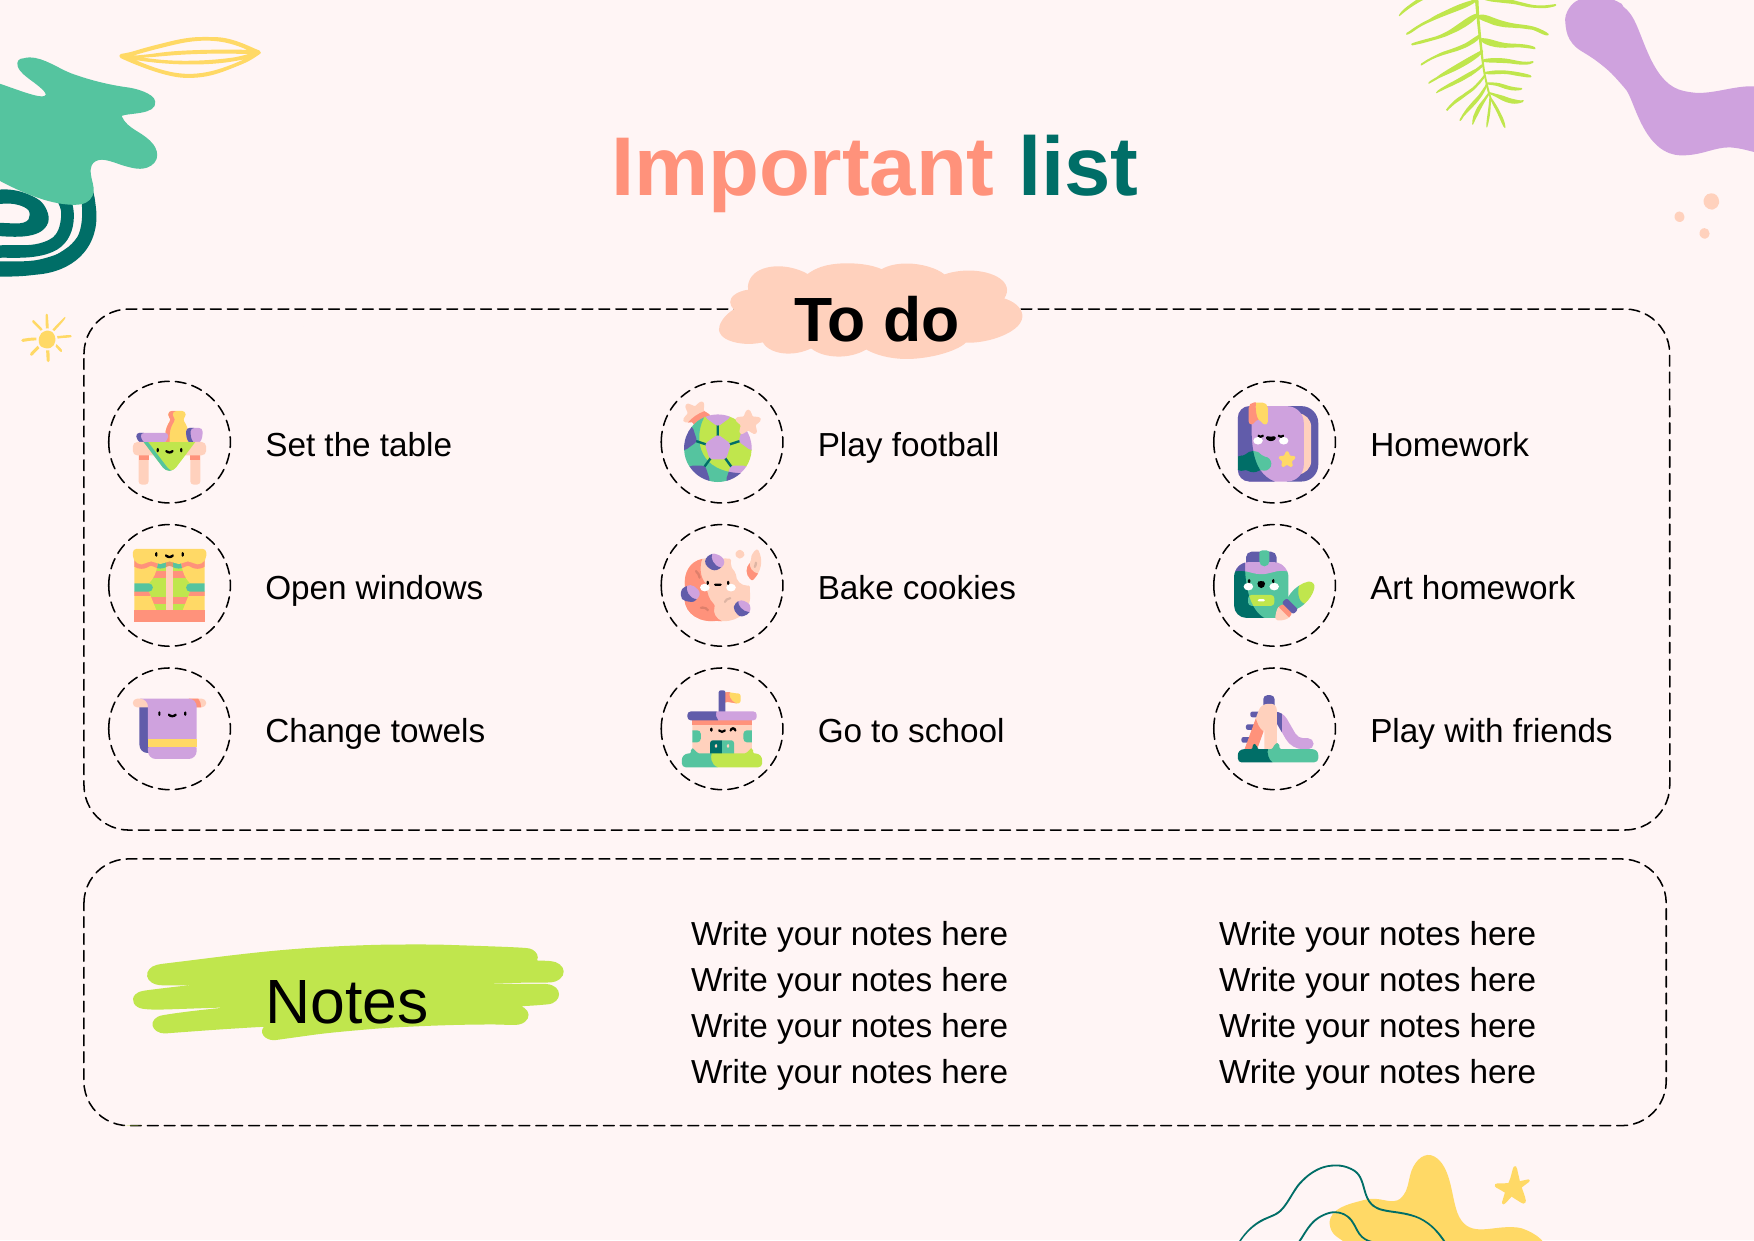

# Important list
To do

Set the table
Play football
Homework

Open windows
Bake cookies
Art homework

Change towels
Go to school
Play with friends

Write your notes here
Write your notes here
Write your notes here
Write your notes here
Write your notes here
Write your notes here
Write your notes here
Write your notes here
Notes